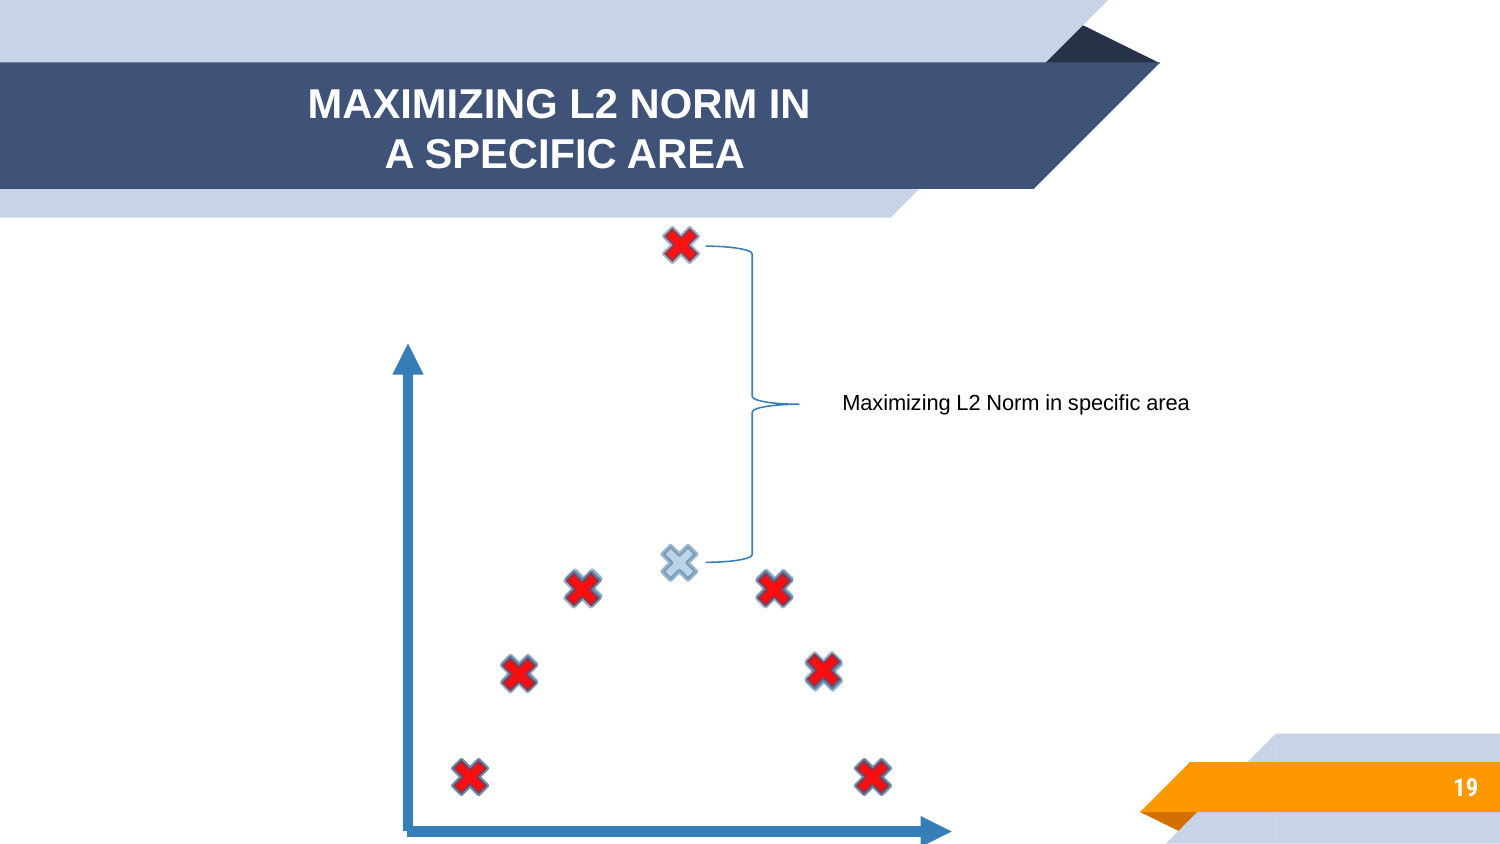

# MAXIMIZING L2 NORM IN A SPECIFIC AREA

Maximizing L2 Norm in specific area

19